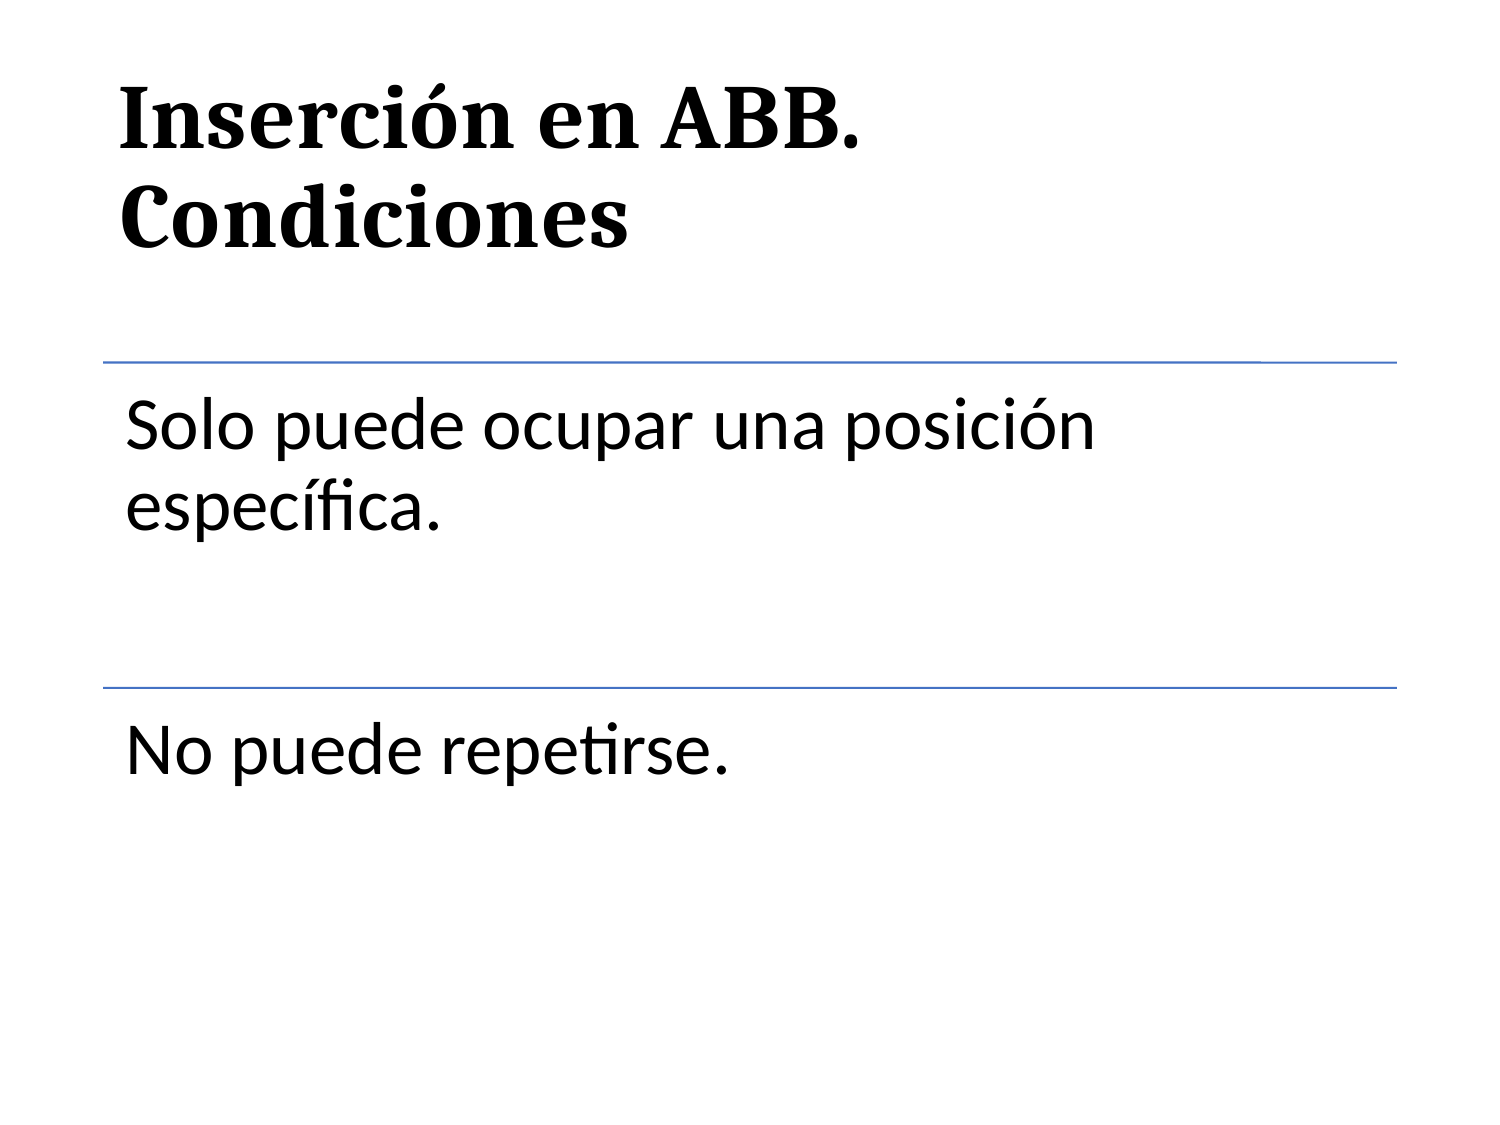

# Inserción en ABB. Condiciones
Solo puede ocupar una posición específica.
No puede repetirse.